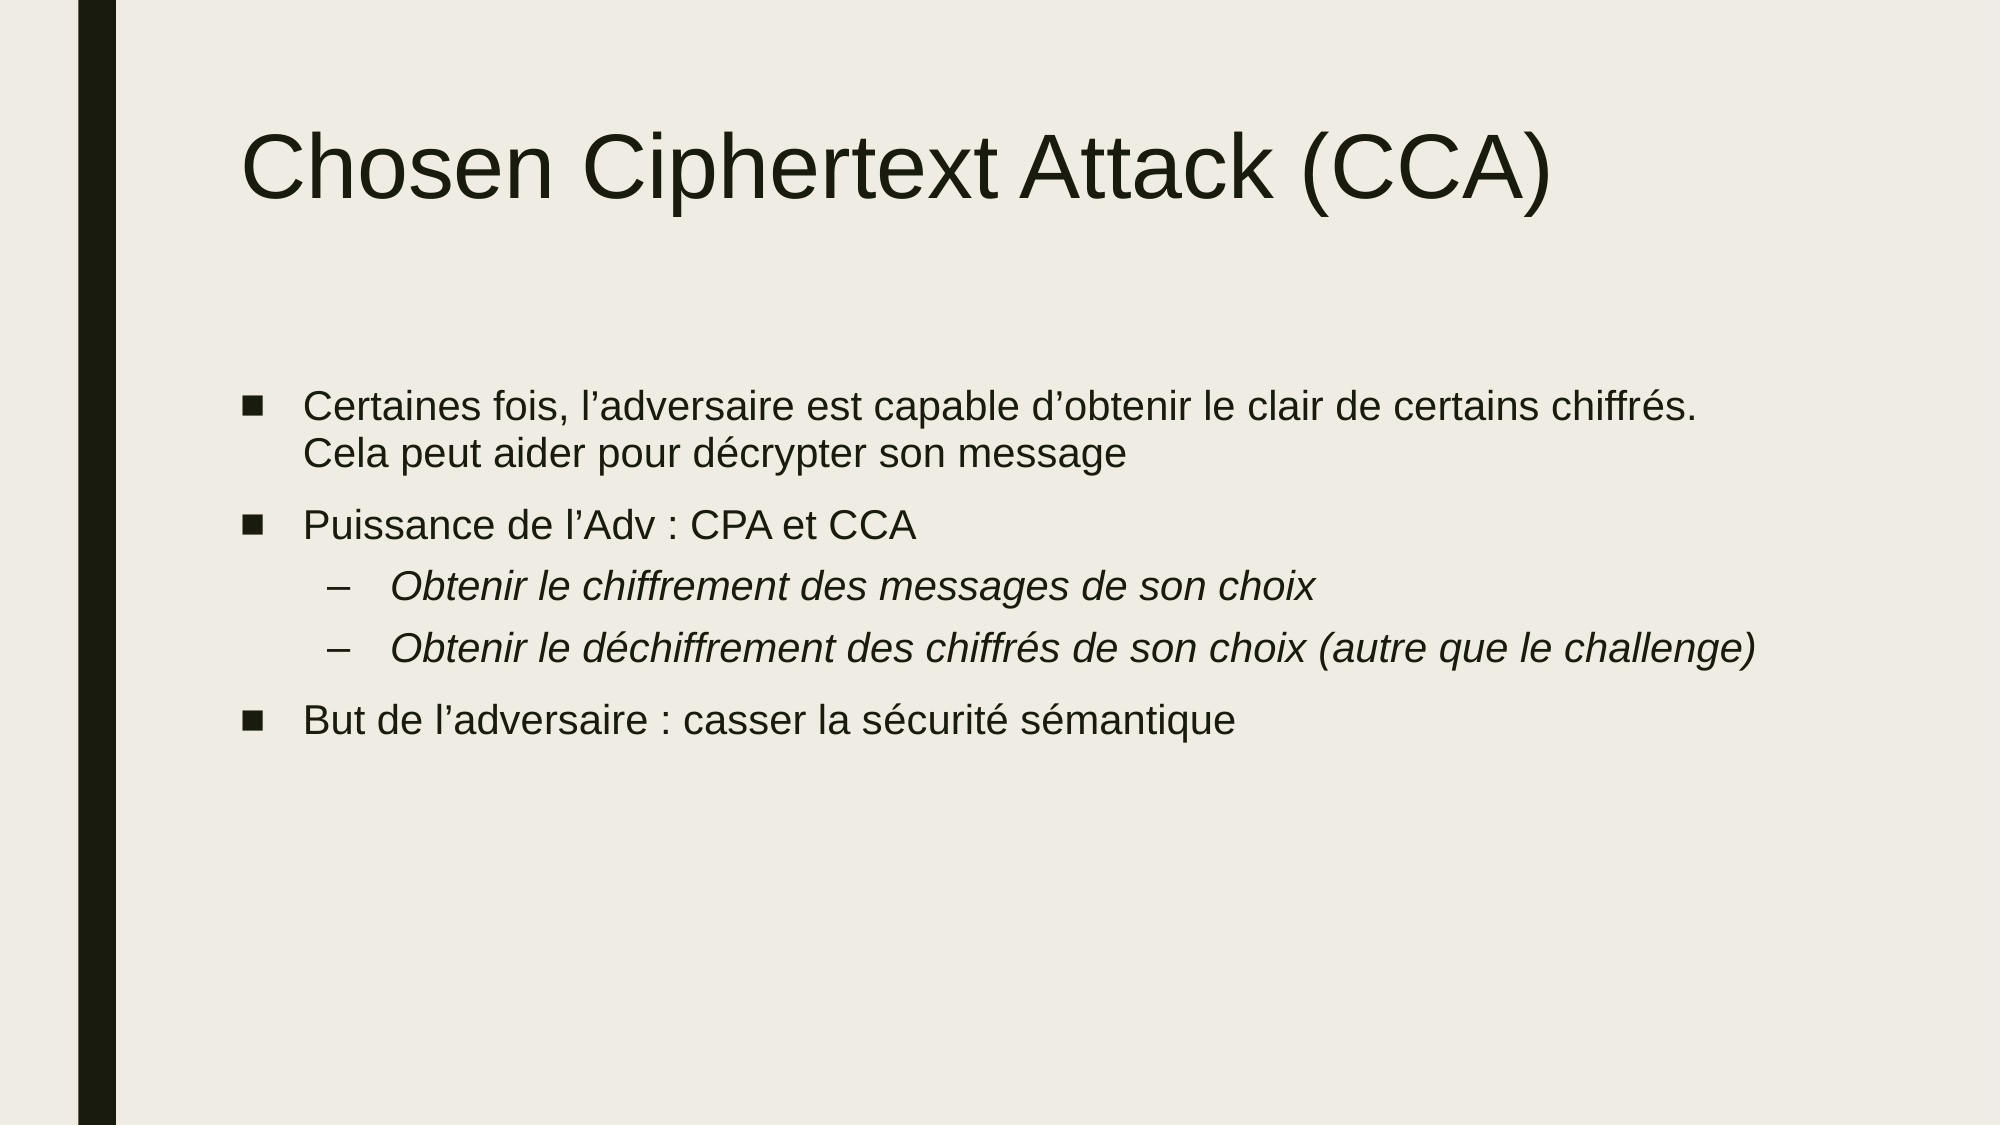

# Chosen Ciphertext Attack (CCA)
Certaines fois, l’adversaire est capable d’obtenir le clair de certains chiffrés. Cela peut aider pour décrypter son message
Puissance de l’Adv : CPA et CCA
Obtenir le chiffrement des messages de son choix
Obtenir le déchiffrement des chiffrés de son choix (autre que le challenge)
But de l’adversaire : casser la sécurité sémantique